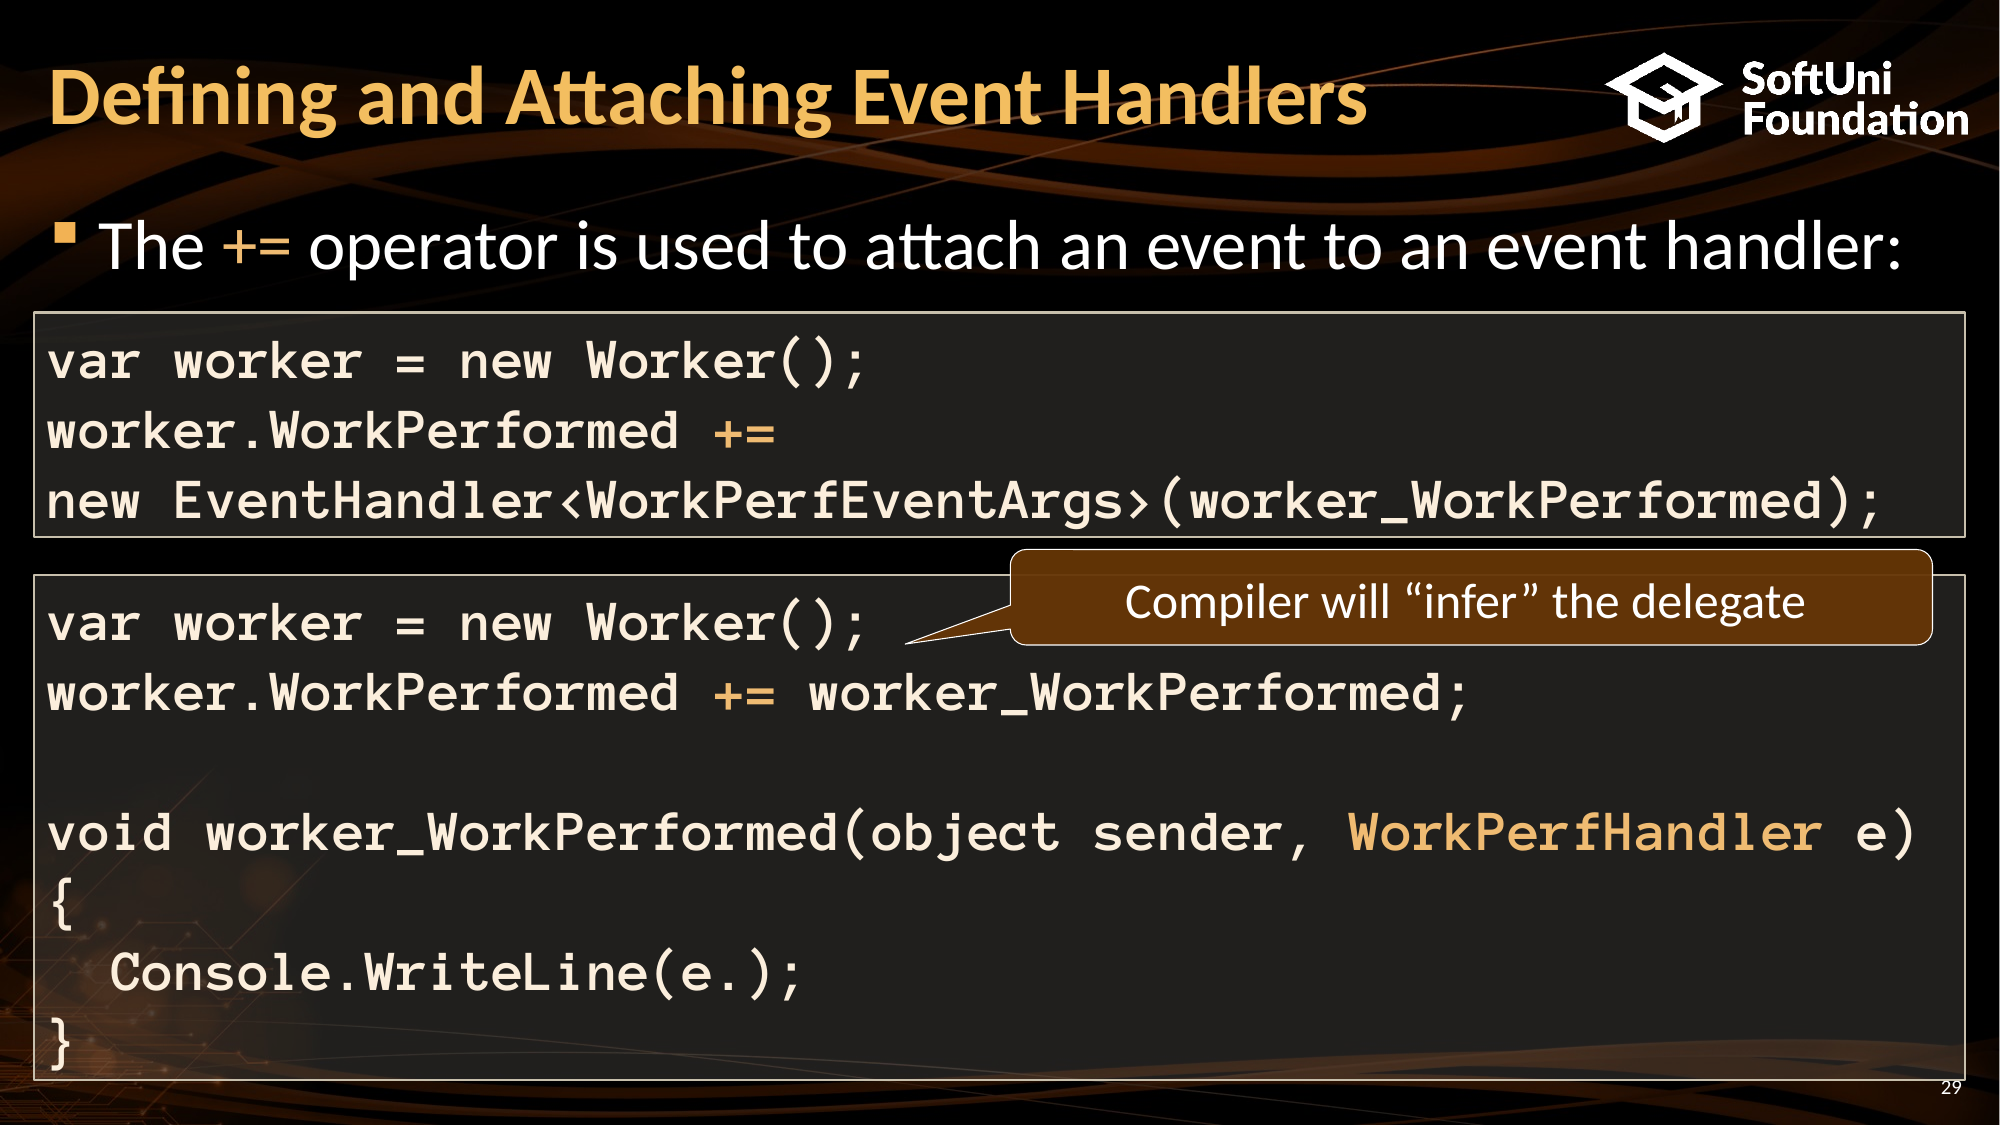

# Defining and Attaching Event Handlers
The += operator is used to attach an event to an event handler:
var worker = new Worker();
worker.WorkPerformed +=
new EventHandler<WorkPerfEventArgs>(worker_WorkPerformed);
Compiler will “infer” the delegate
var worker = new Worker();
worker.WorkPerformed += worker_WorkPerformed;

void worker_WorkPerformed(object sender, WorkPerfHandler e)
{
  Console.WriteLine(e.);
}
29